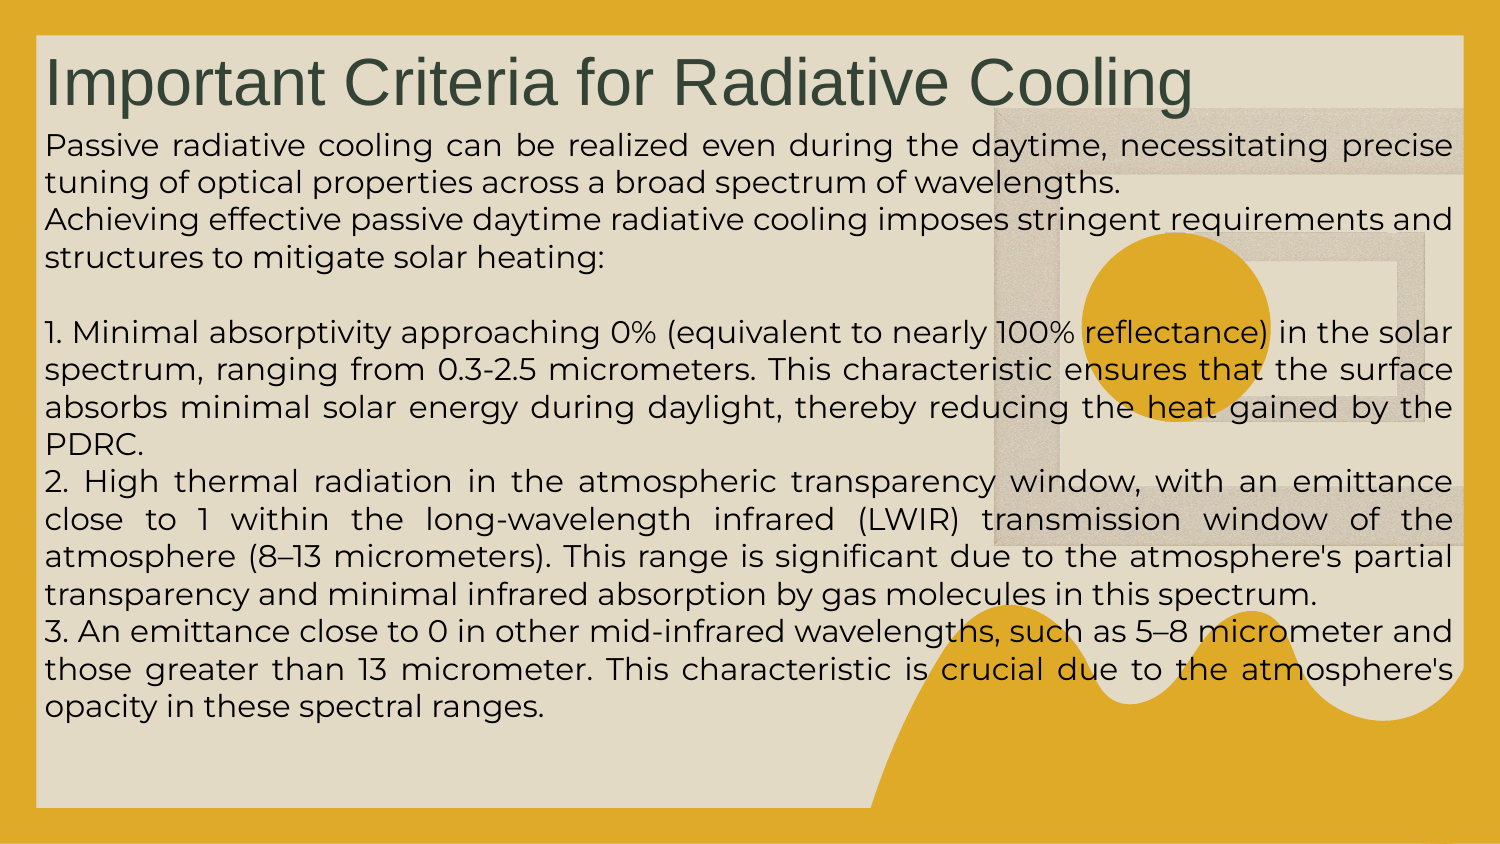

# Important Criteria for Radiative Cooling
Passive radiative cooling can be realized even during the daytime, necessitating precise tuning of optical properties across a broad spectrum of wavelengths.
Achieving effective passive daytime radiative cooling imposes stringent requirements and structures to mitigate solar heating:

1. Minimal absorptivity approaching 0% (equivalent to nearly 100% reflectance) in the solar spectrum, ranging from 0.3-2.5 micrometers. This characteristic ensures that the surface absorbs minimal solar energy during daylight, thereby reducing the heat gained by the PDRC.
2. High thermal radiation in the atmospheric transparency window, with an emittance close to 1 within the long-wavelength infrared (LWIR) transmission window of the atmosphere (8–13 micrometers). This range is significant due to the atmosphere's partial transparency and minimal infrared absorption by gas molecules in this spectrum.
3. An emittance close to 0 in other mid-infrared wavelengths, such as 5–8 micrometer and those greater than 13 micrometer. This characteristic is crucial due to the atmosphere's opacity in these spectral ranges.